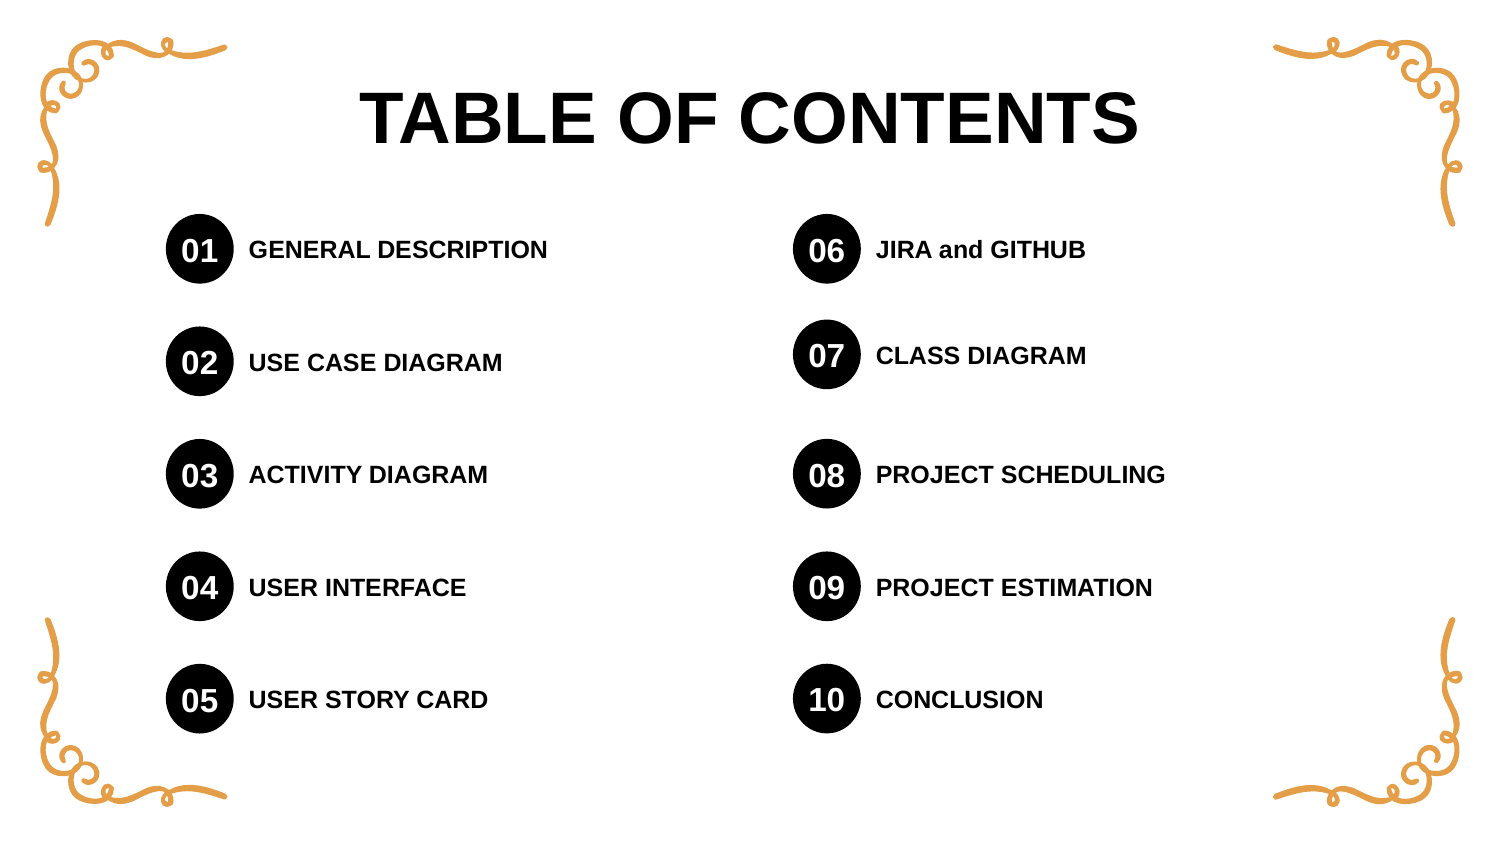

# TABLE OF CONTENTS

GENERAL DESCRIPTION
JIRA and GITHUB
01
06

CLASS DIAGRAM
07

USE CASE DIAGRAM
02

PROJECT SCHEDULING
08
ACTIVITY DIAGRAM
03

PROJECT ESTIMATION
USER INTERFACE
09
04

CONCLUSION
10
USER STORY CARD
05